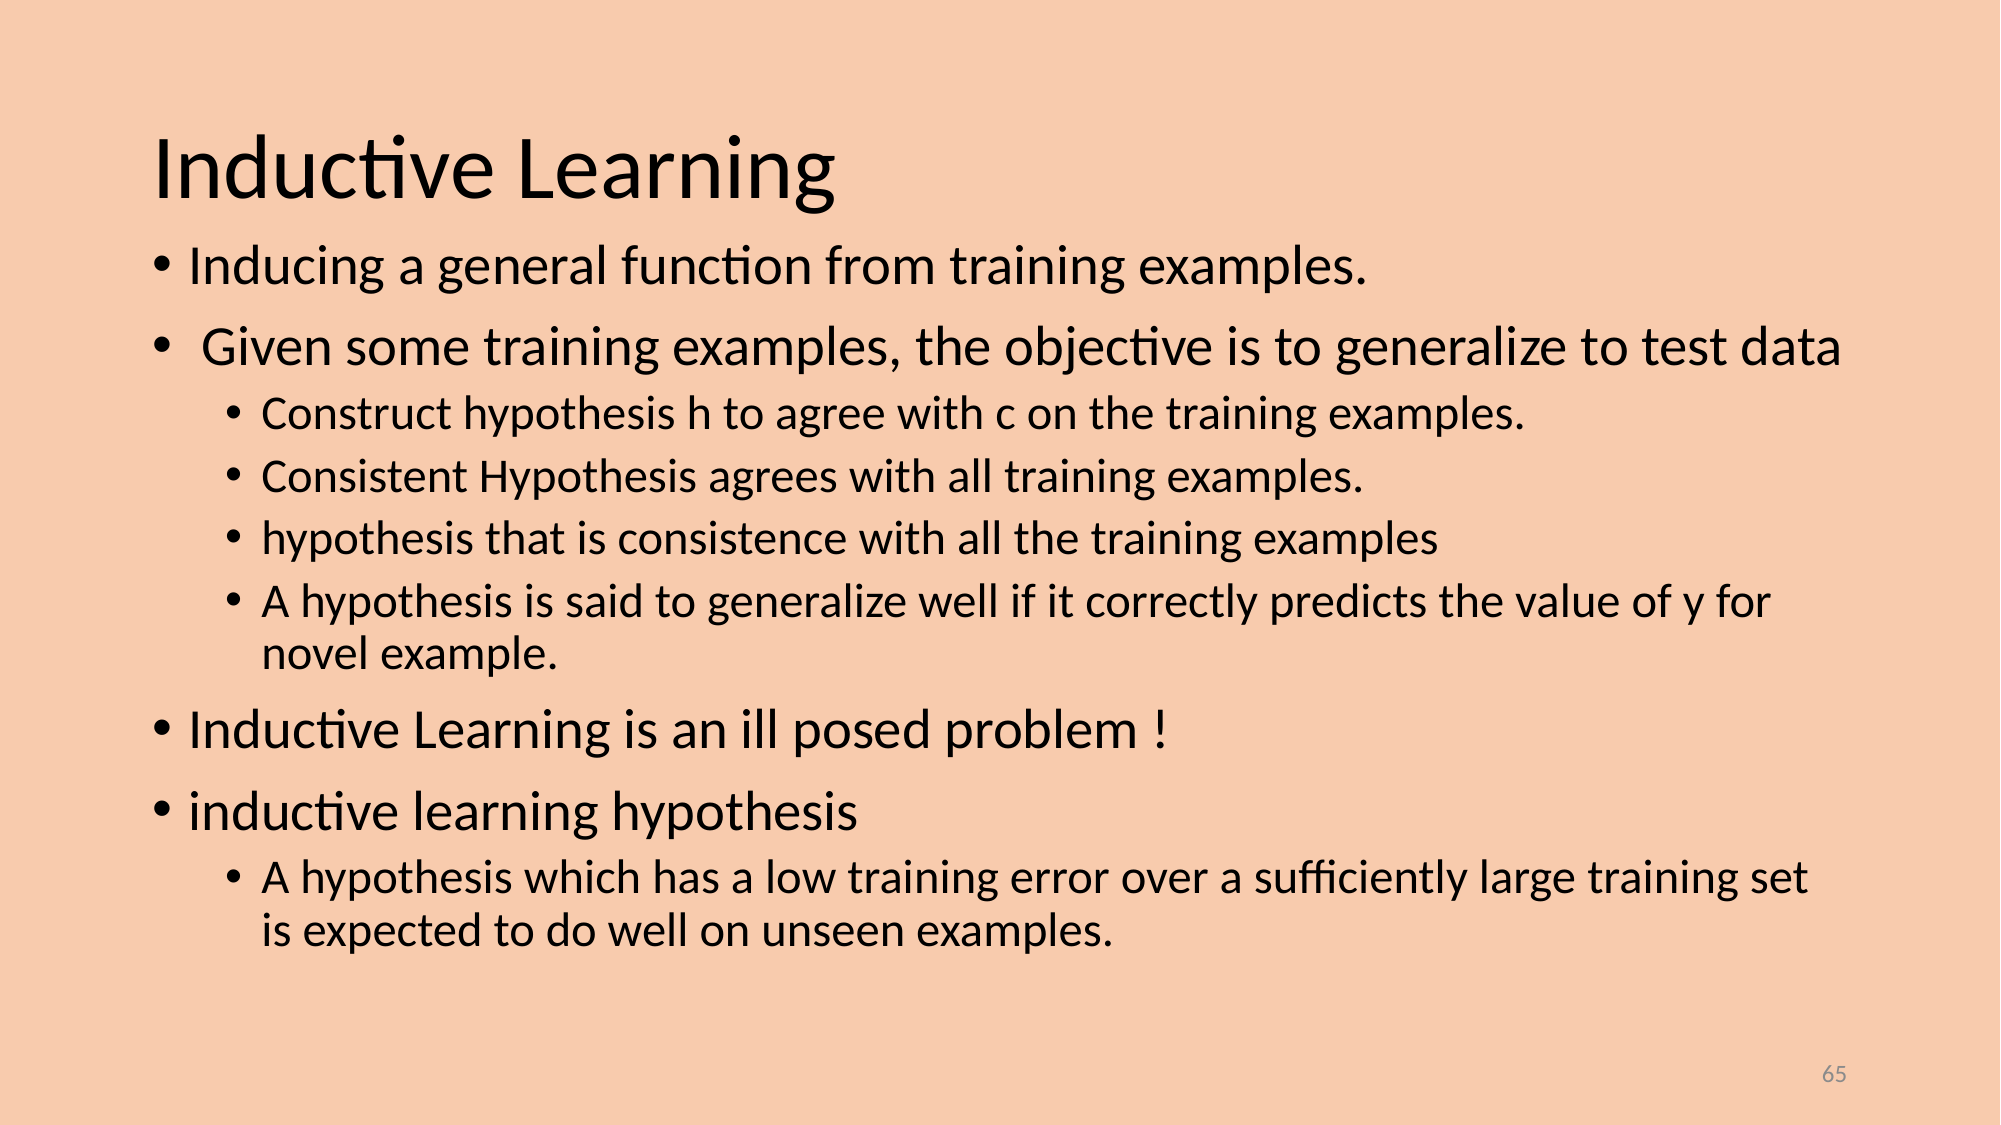

# Inductive Learning
Inducing a general function from training examples.
 Given some training examples, the objective is to generalize to test data
Construct hypothesis h to agree with c on the training examples.
Consistent Hypothesis agrees with all training examples.
hypothesis that is consistence with all the training examples
A hypothesis is said to generalize well if it correctly predicts the value of y for novel example.
Inductive Learning is an ill posed problem !
inductive learning hypothesis
A hypothesis which has a low training error over a sufficiently large training set is expected to do well on unseen examples.
65